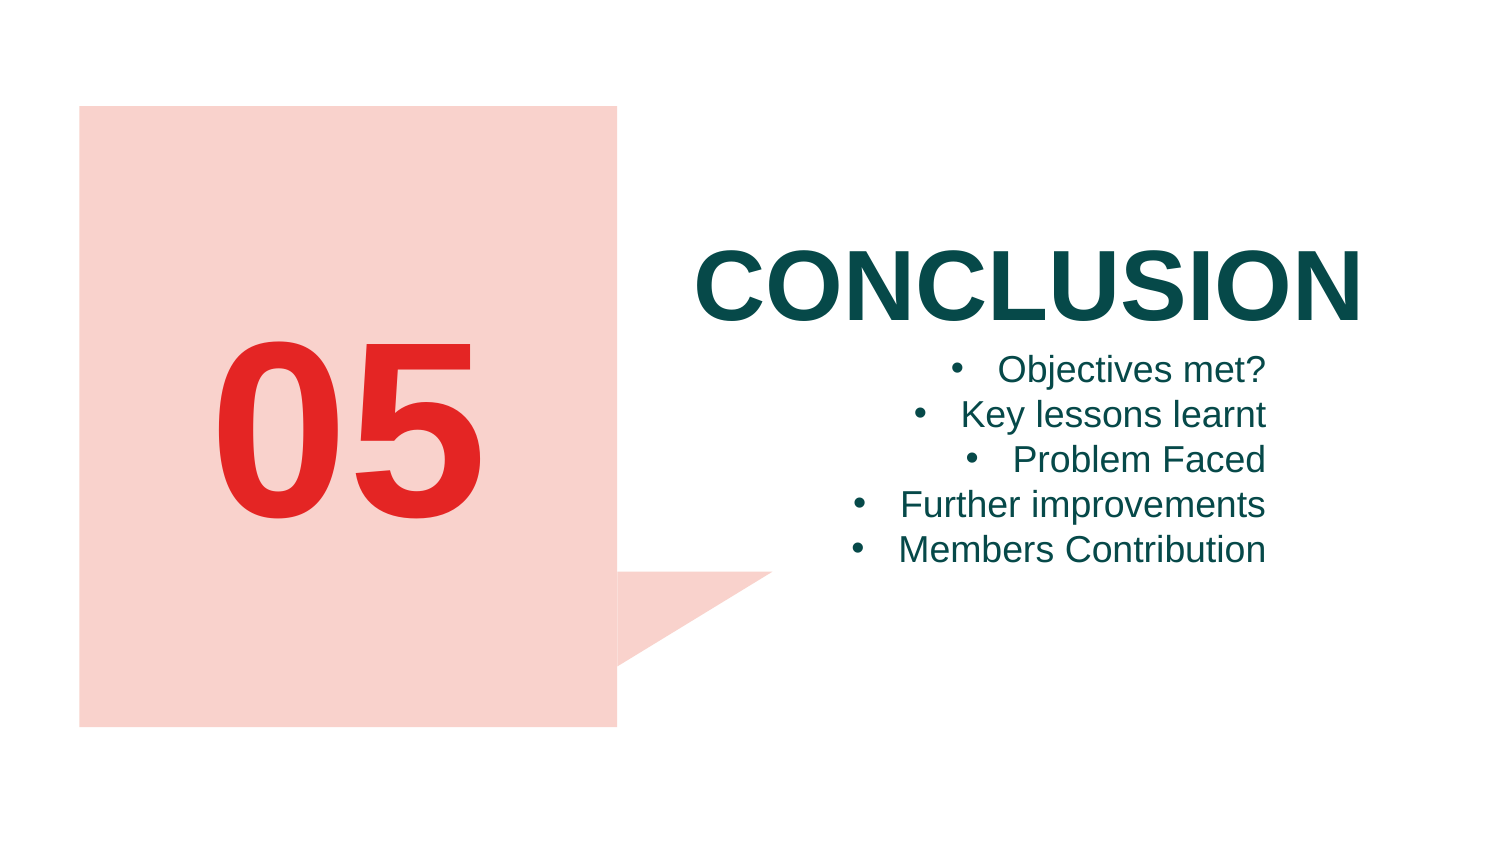

# CONCLUSION
05
Objectives met?
Key lessons learnt
Problem Faced
Further improvements
Members Contribution